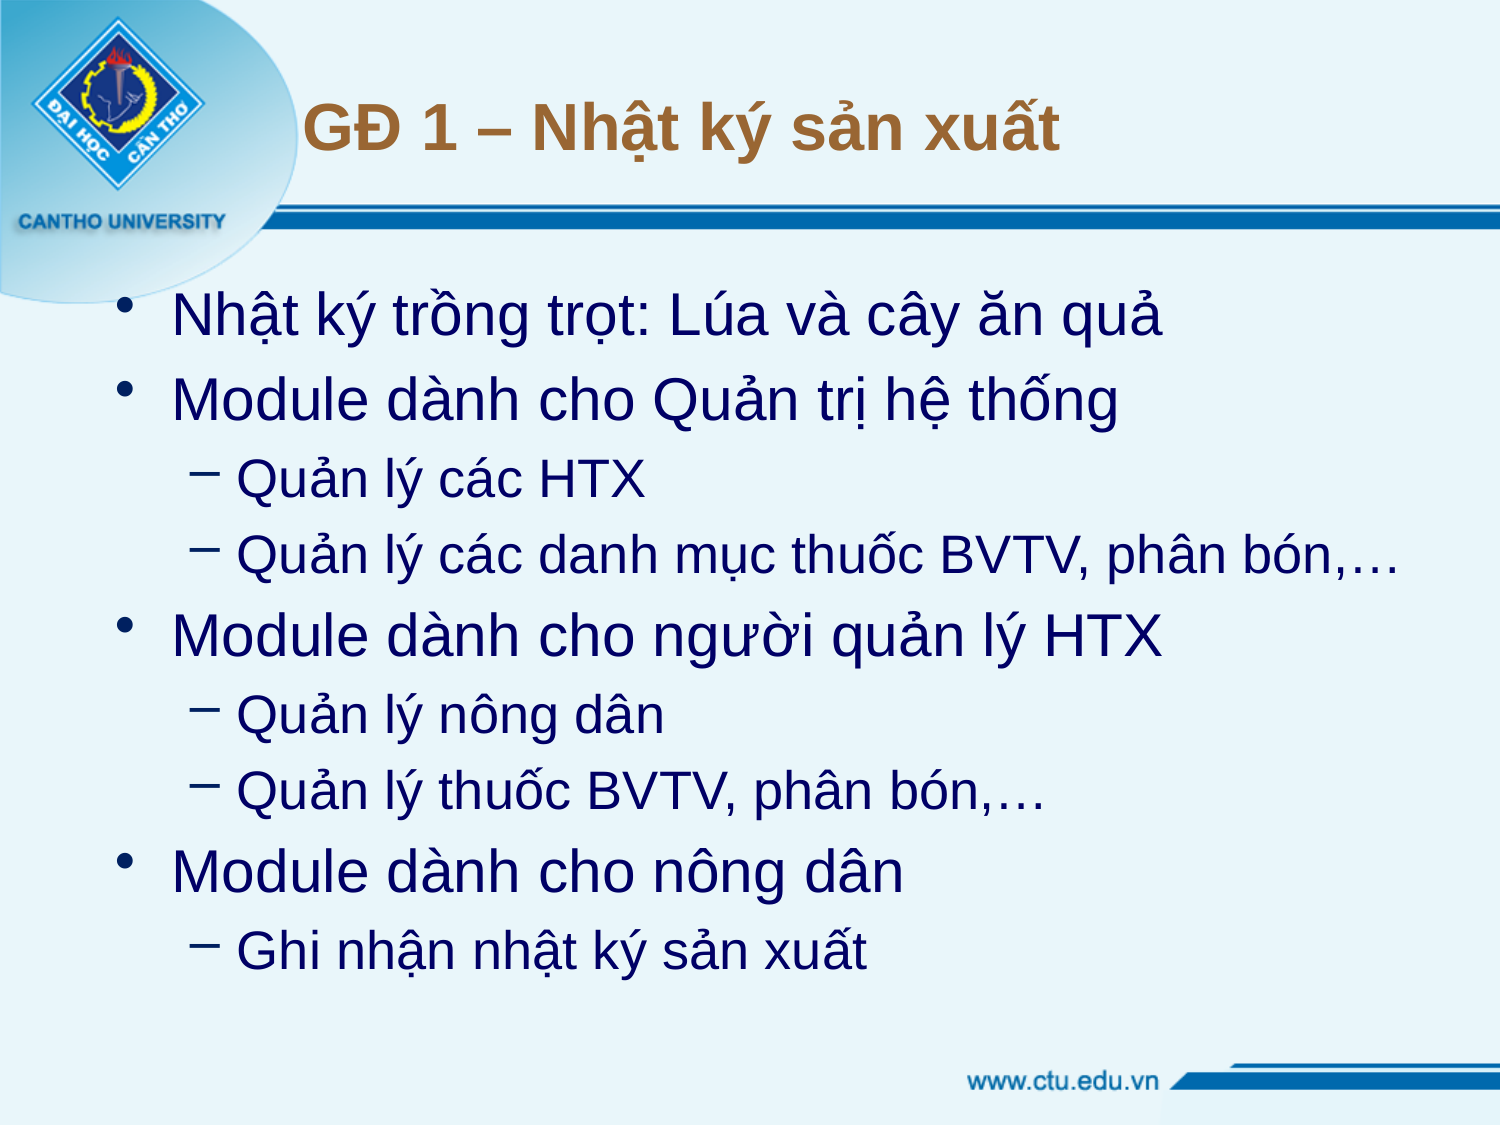

# GĐ 1 – Nhật ký sản xuất
Nhật ký trồng trọt: Lúa và cây ăn quả
Module dành cho Quản trị hệ thống
Quản lý các HTX
Quản lý các danh mục thuốc BVTV, phân bón,…
Module dành cho người quản lý HTX
Quản lý nông dân
Quản lý thuốc BVTV, phân bón,…
Module dành cho nông dân
Ghi nhận nhật ký sản xuất